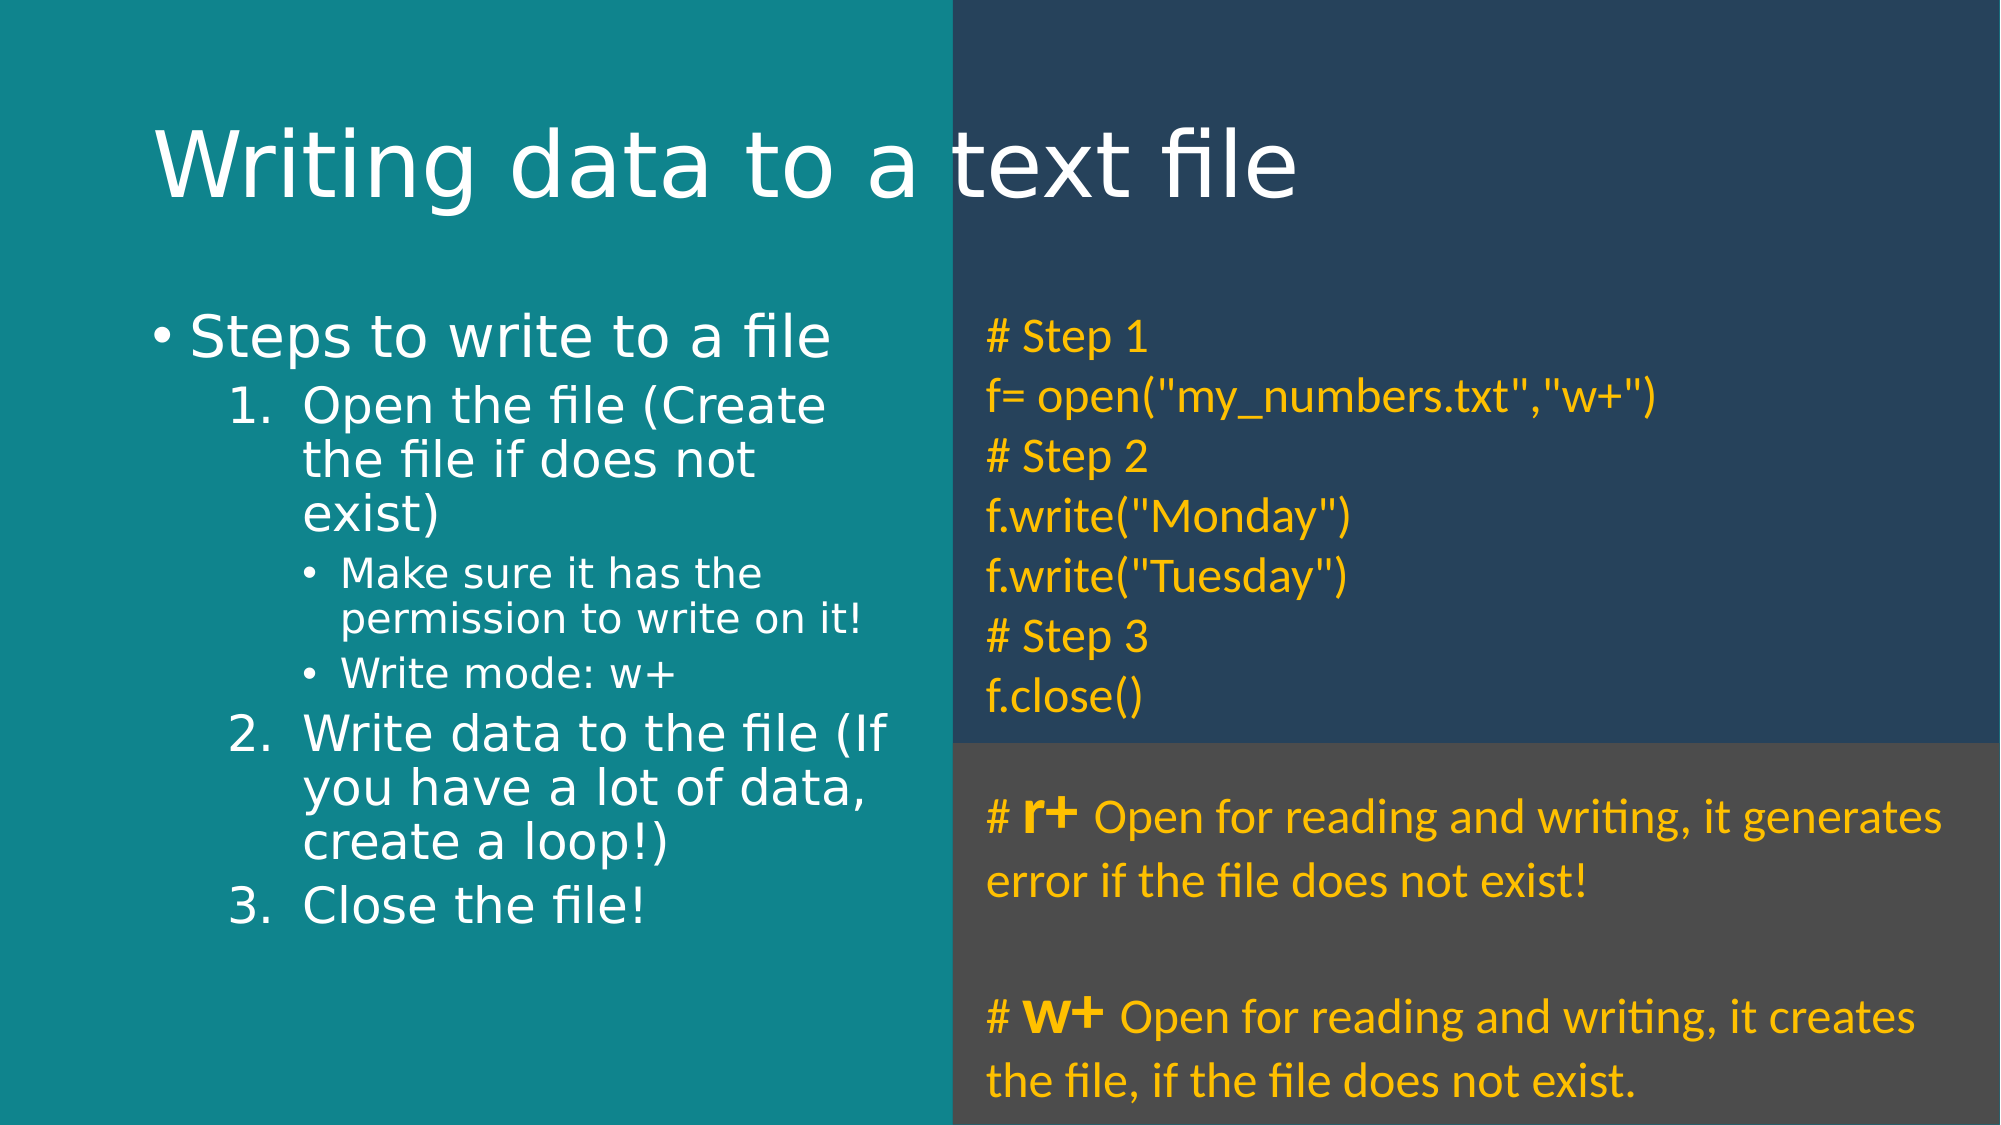

Writing data to a text file
# Step 1
f= open("my_numbers.txt","w+")
# Step 2
f.write("Monday")
f.write("Tuesday")
# Step 3
f.close()
# Steps to write to a file
Open the file (Create the file if does not exist)
Make sure it has the permission to write on it!
Write mode: w+
Write data to the file (If you have a lot of data, create a loop!)
Close the file!

# r+ Open for reading and writing, it generates error if the file does not exist!

# w+ Open for reading and writing, it creates the file, if the file does not exist.